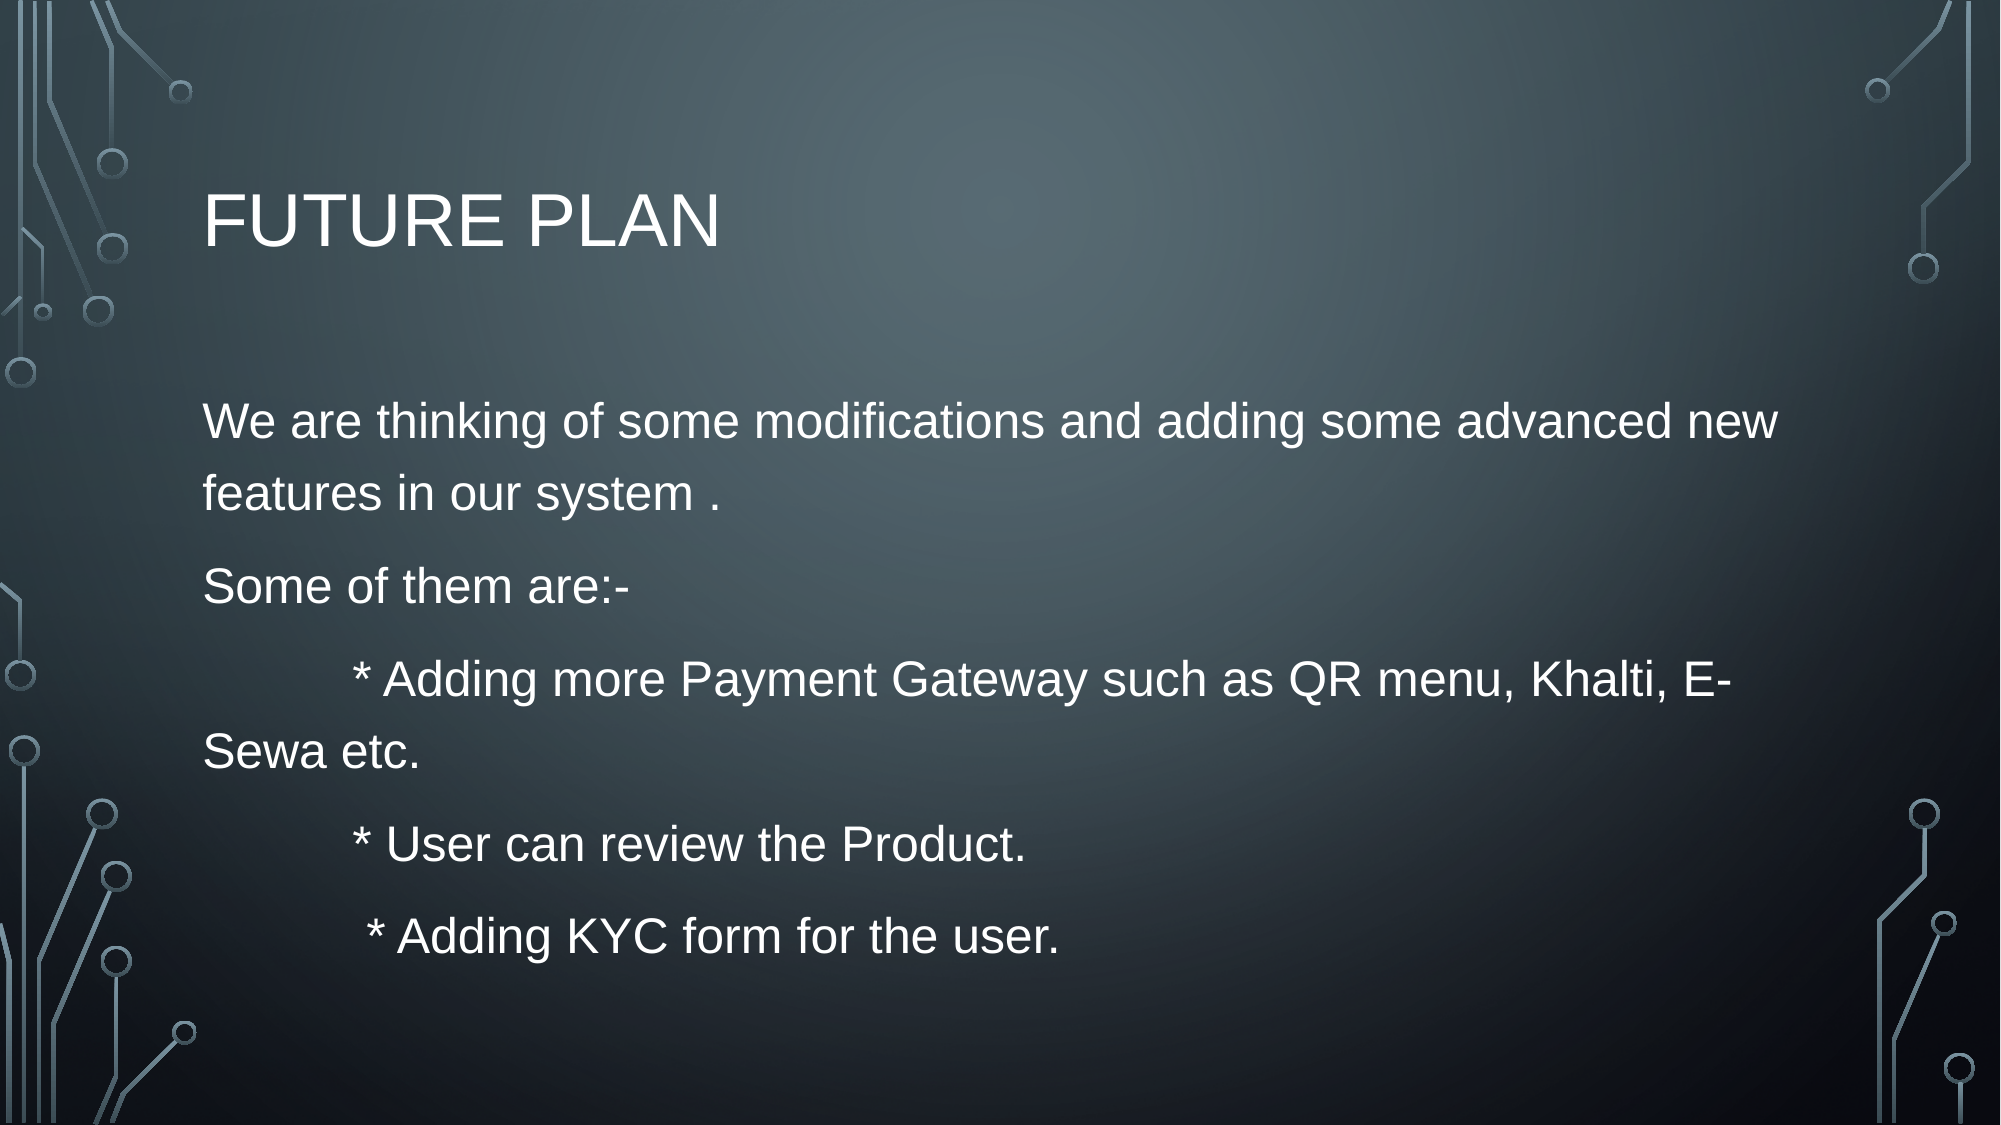

# Future Plan
We are thinking of some modifications and adding some advanced new features in our system .
Some of them are:-
	* Adding more Payment Gateway such as QR menu, Khalti, E-Sewa etc.
	* User can review the Product.
	 * Adding KYC form for the user.